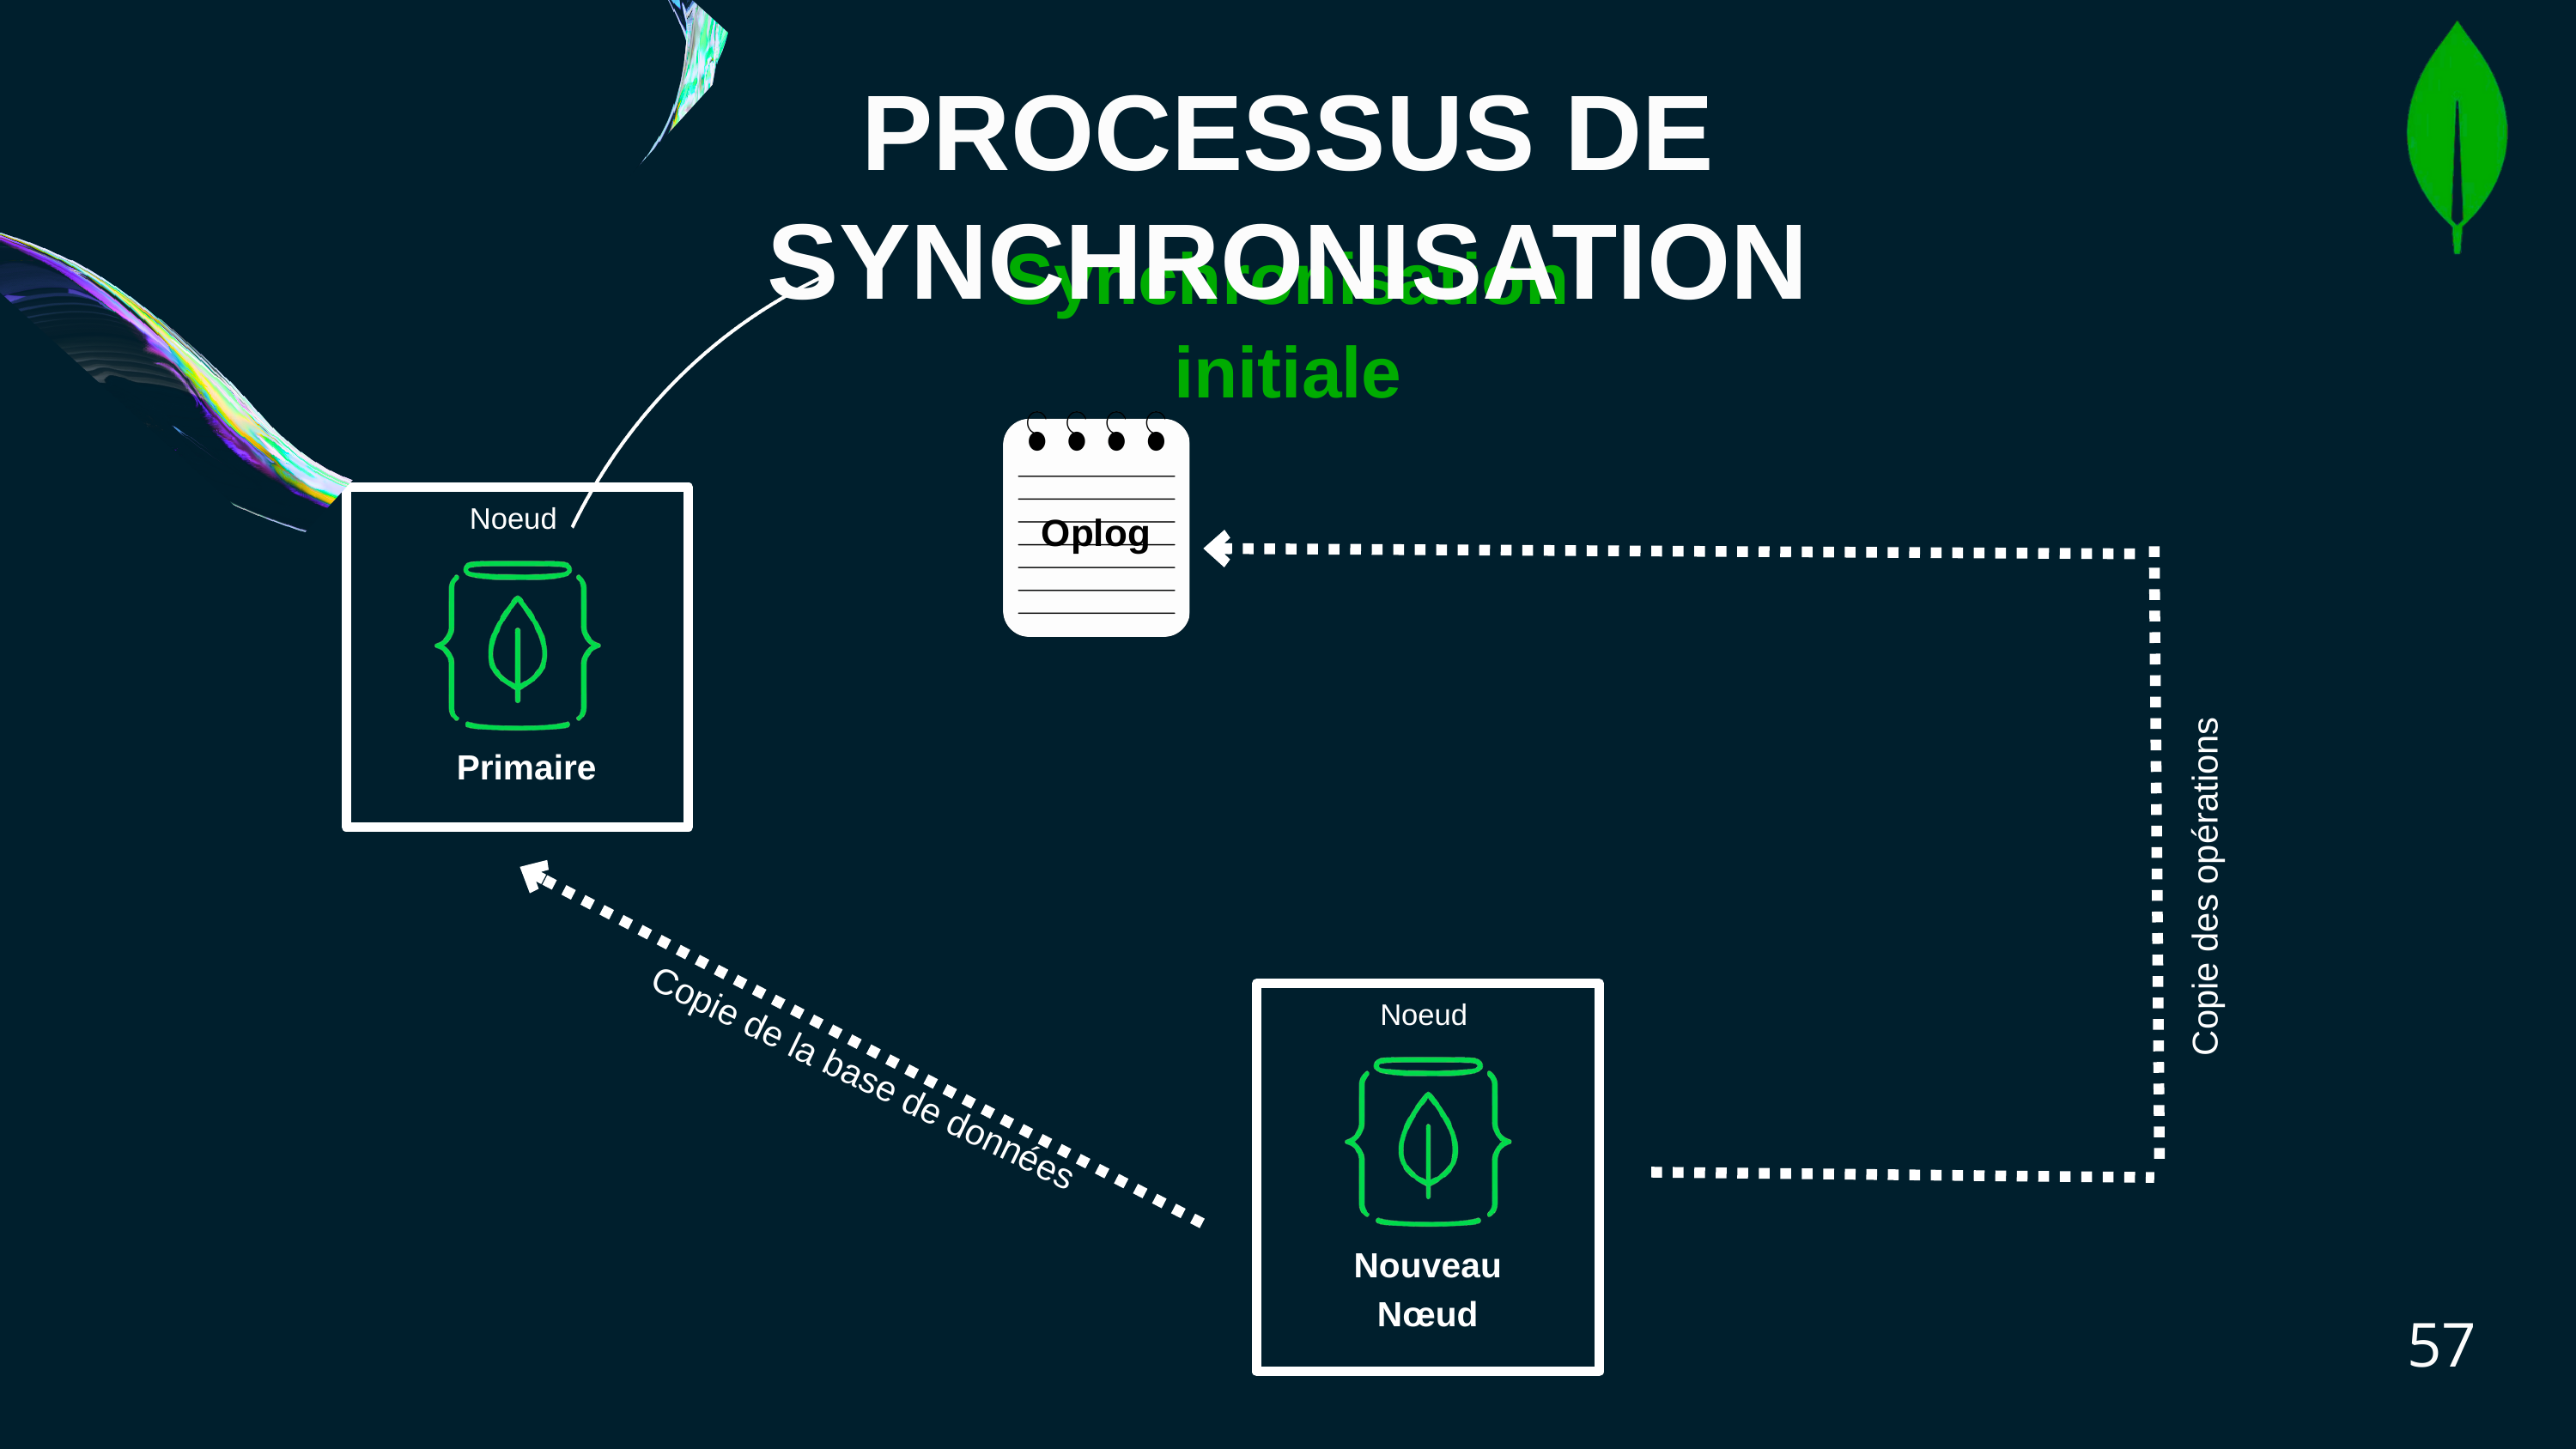

PROCESSUS DE SYNCHRONISATION
Synchronisation initiale

Noeud

Primaire
Oplog

Copie des opérations

Noeud

Nouveau Nœud
Copie de la base de données

57